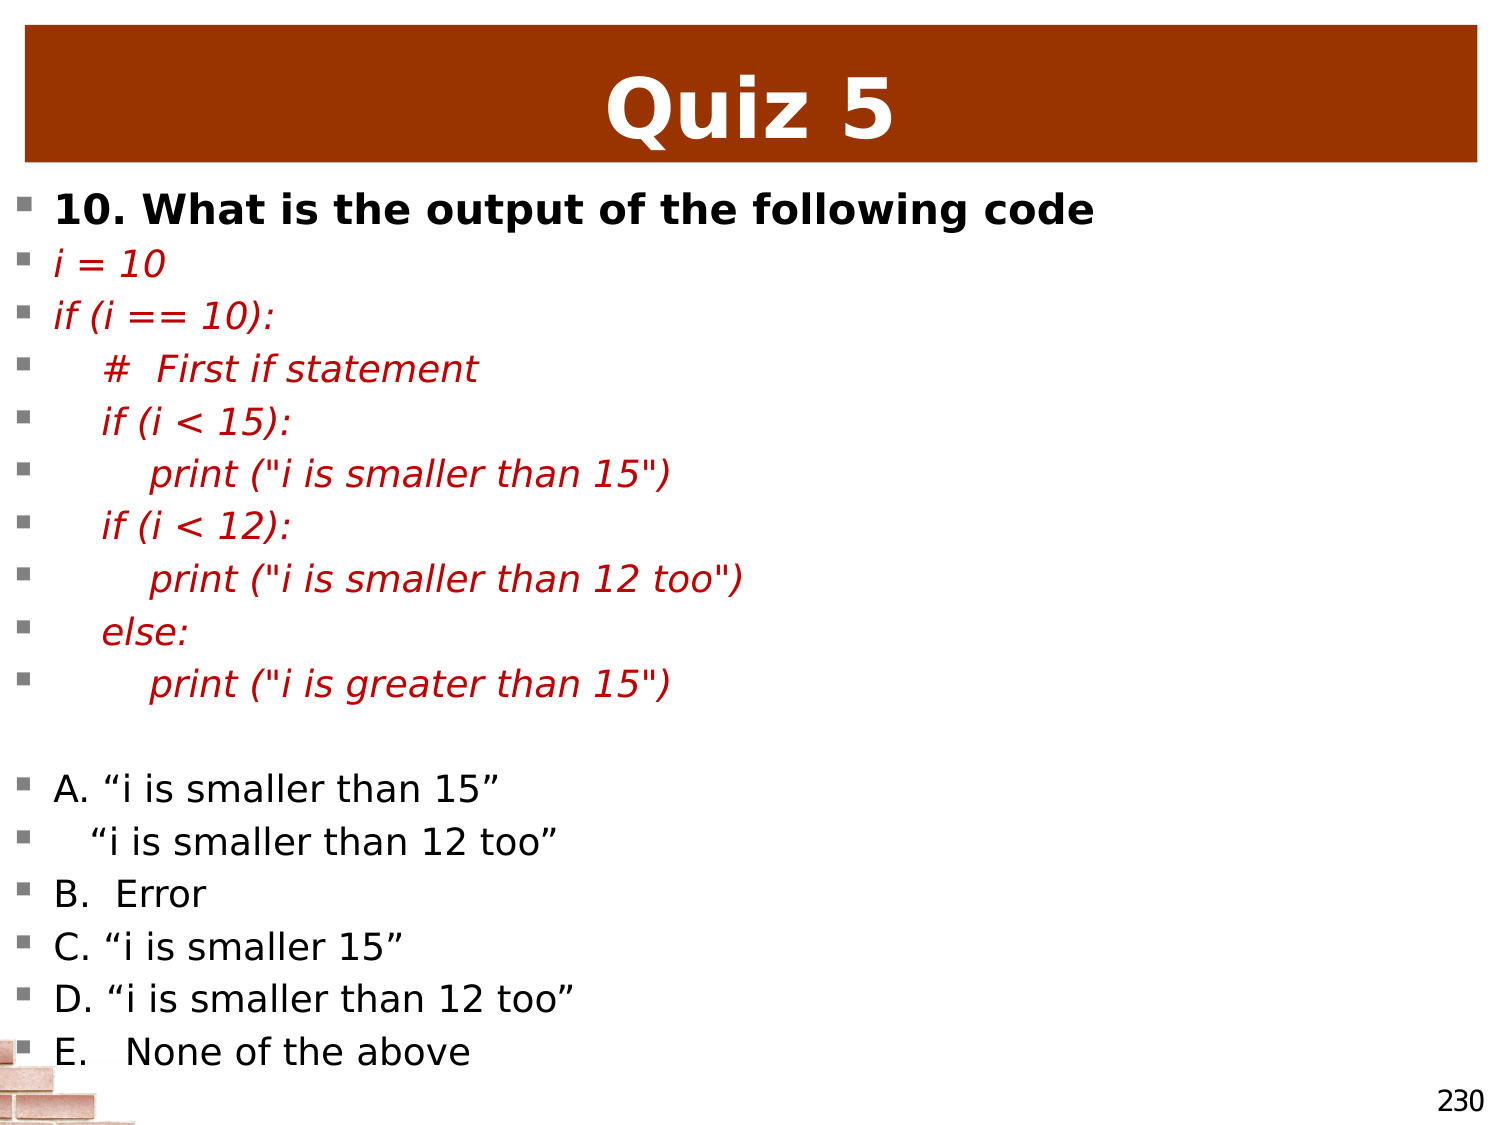

# Quiz 5
10. What is the output of the following code
i = 10
if (i == 10):
    #  First if statement
    if (i < 15):
        print ("i is smaller than 15")
    if (i < 12):
        print ("i is smaller than 12 too")
    else:
        print ("i is greater than 15")

A. “i is smaller than 15”
   “i is smaller than 12 too”
B.  Error
C. “i is smaller 15”
D. “i is smaller than 12 too”
E.   None of the above

230